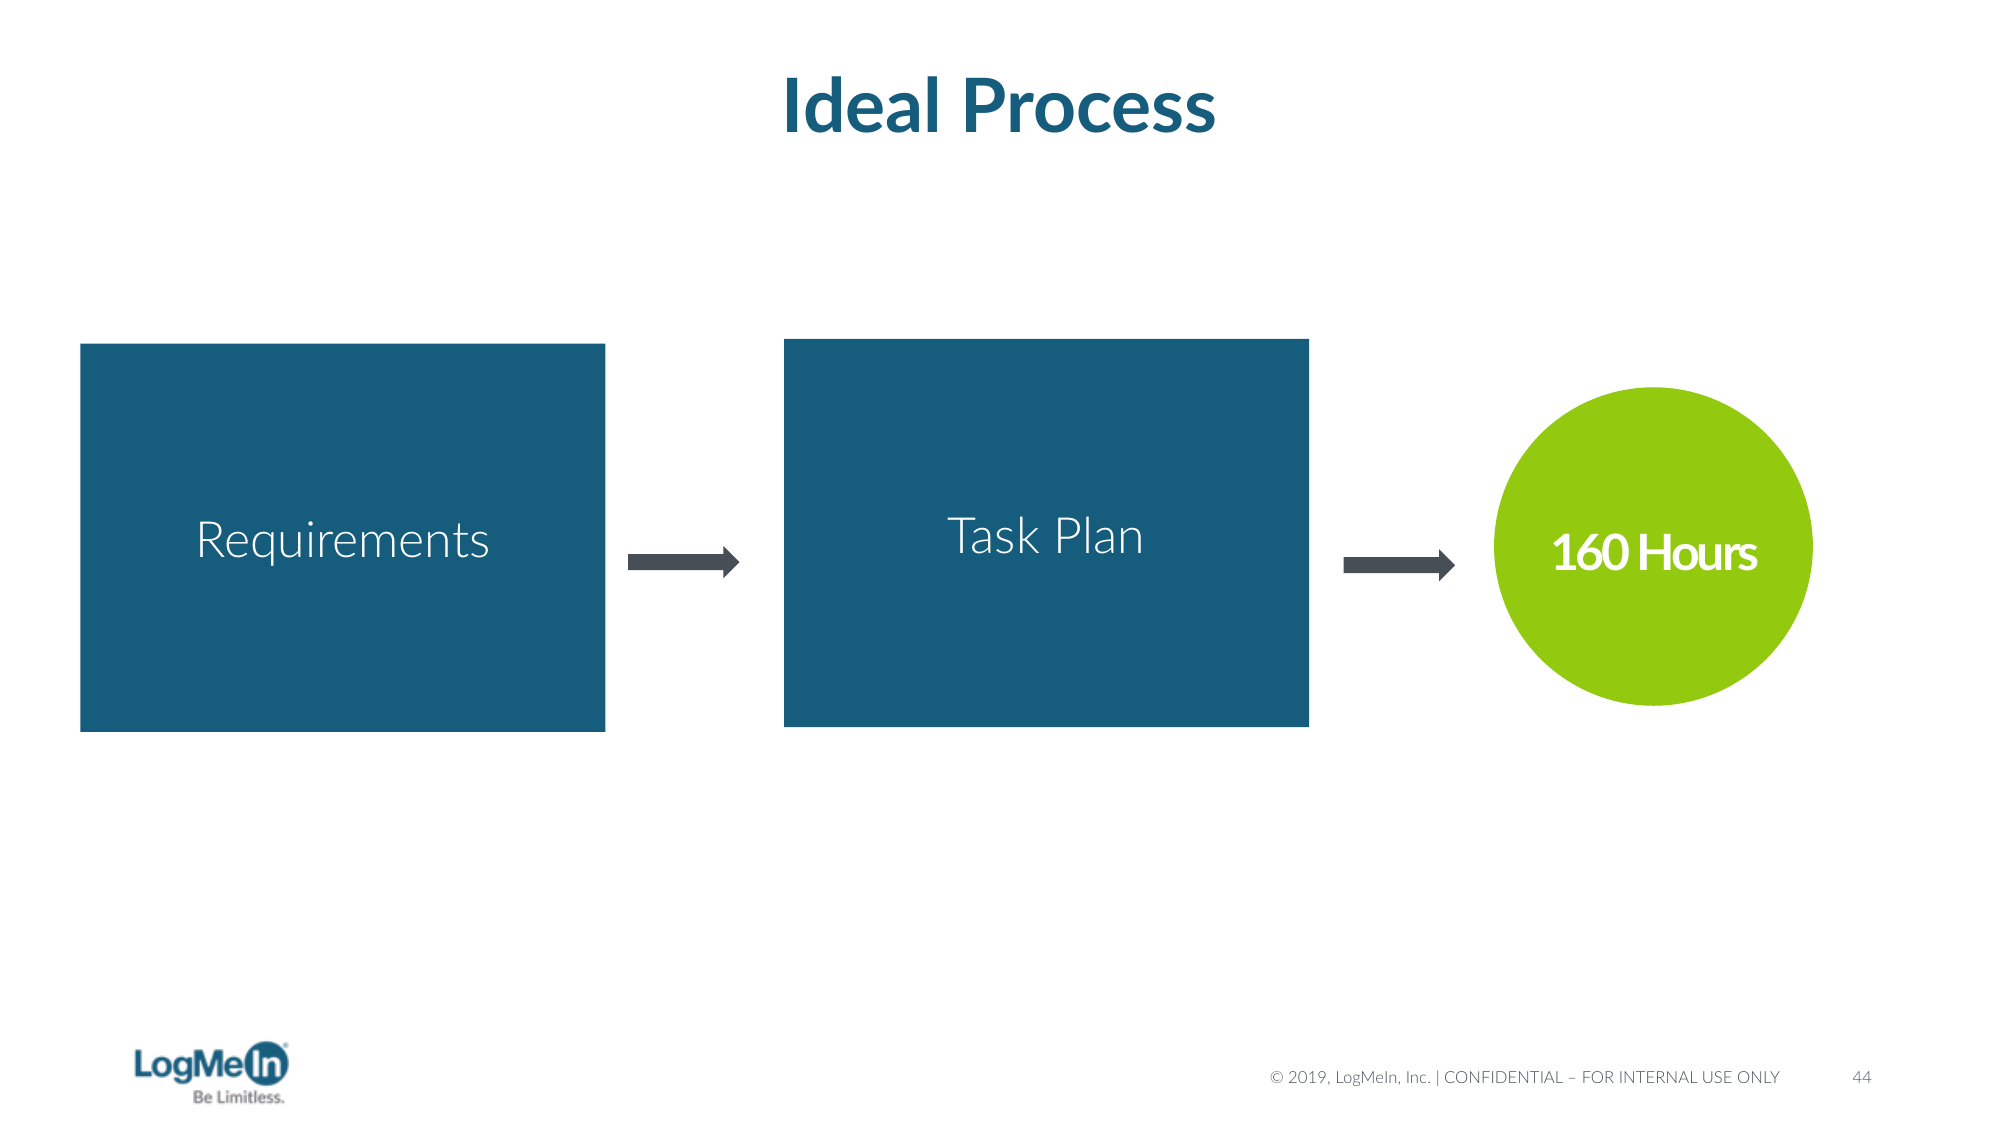

# Ideal Process
Task Plan
Requirements
160 Hours